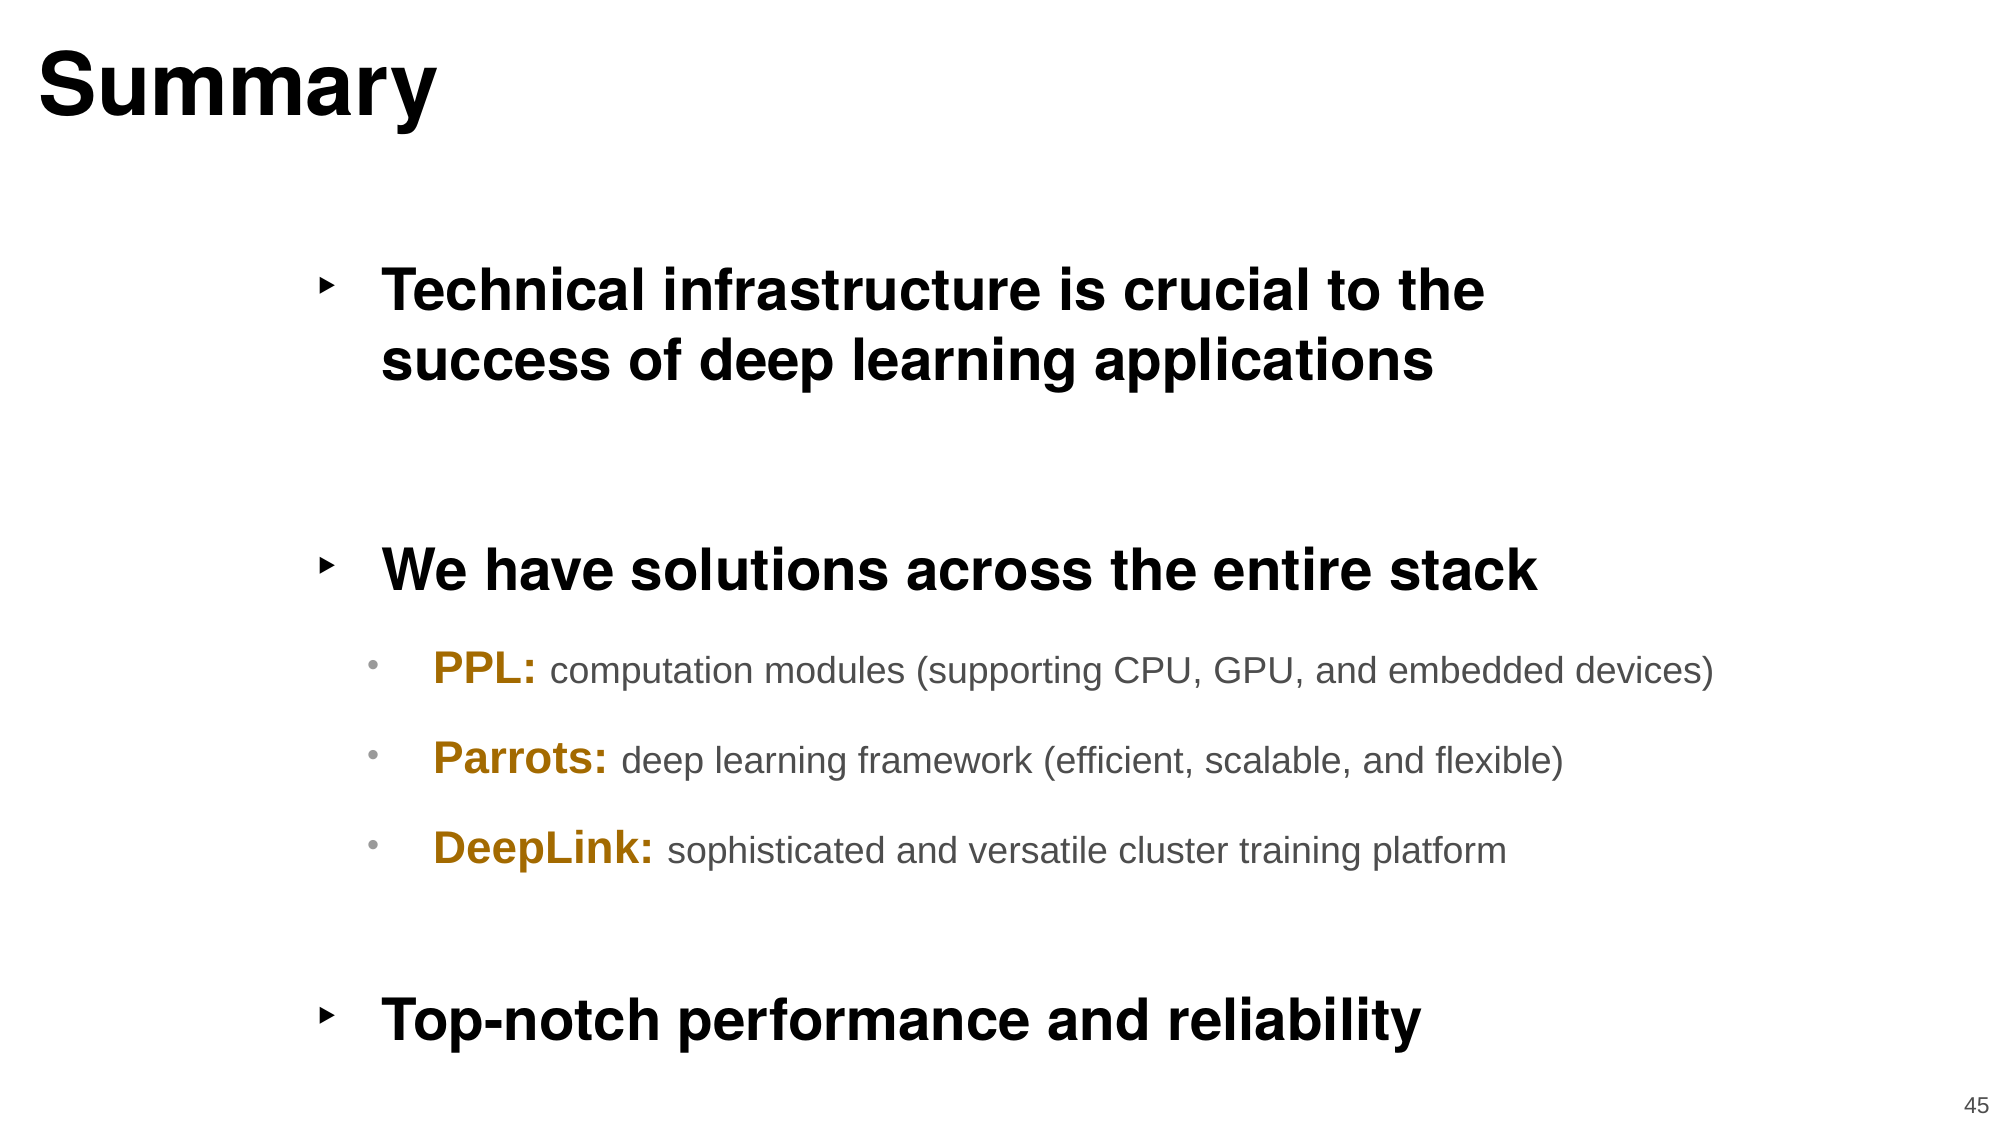

# Summary
Technical infrastructure is crucial to the success of deep learning applications

We have solutions across the entire stack
PPL: computation modules (supporting CPU, GPU, and embedded devices)
Parrots: deep learning framework (efficient, scalable, and flexible)
DeepLink: sophisticated and versatile cluster training platform

Top-notch performance and reliability
45